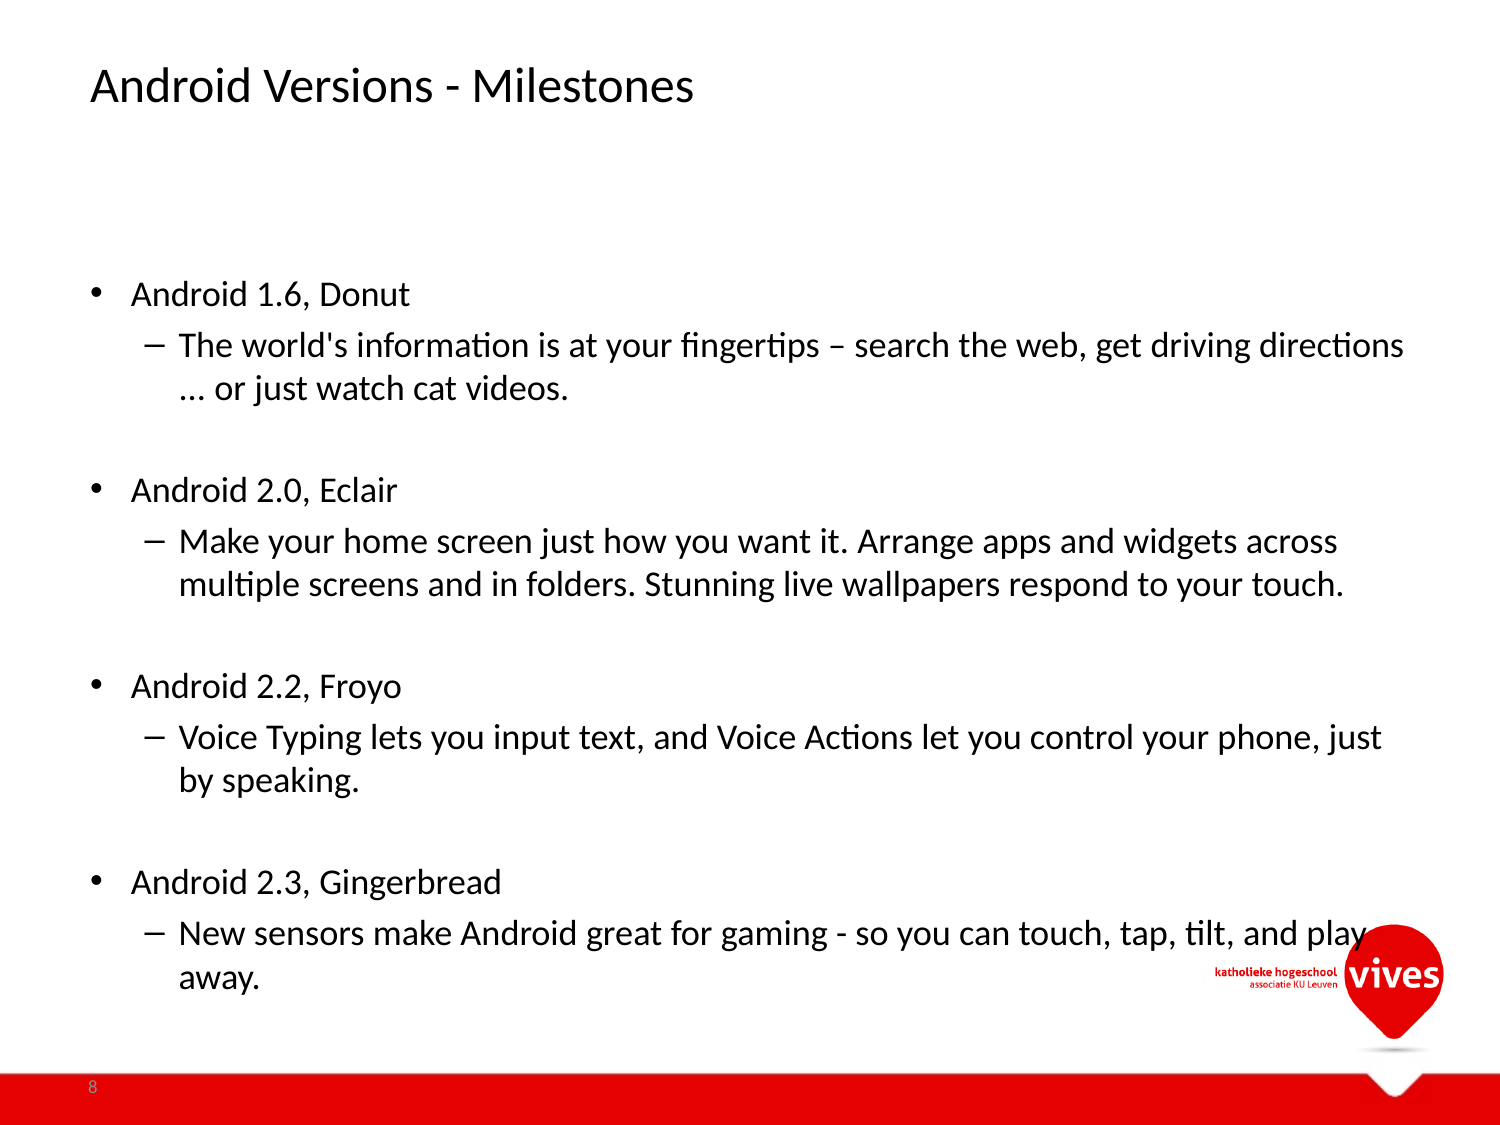

# Android Versions - Milestones
Android 1.6, Donut
The world's information is at your fingertips – search the web, get driving directions ... or just watch cat videos.

Android 2.0, Eclair
Make your home screen just how you want it. Arrange apps and widgets across multiple screens and in folders. Stunning live wallpapers respond to your touch.

Android 2.2, Froyo
Voice Typing lets you input text, and Voice Actions let you control your phone, just by speaking.

Android 2.3, Gingerbread
New sensors make Android great for gaming - so you can touch, tap, tilt, and play away.
8